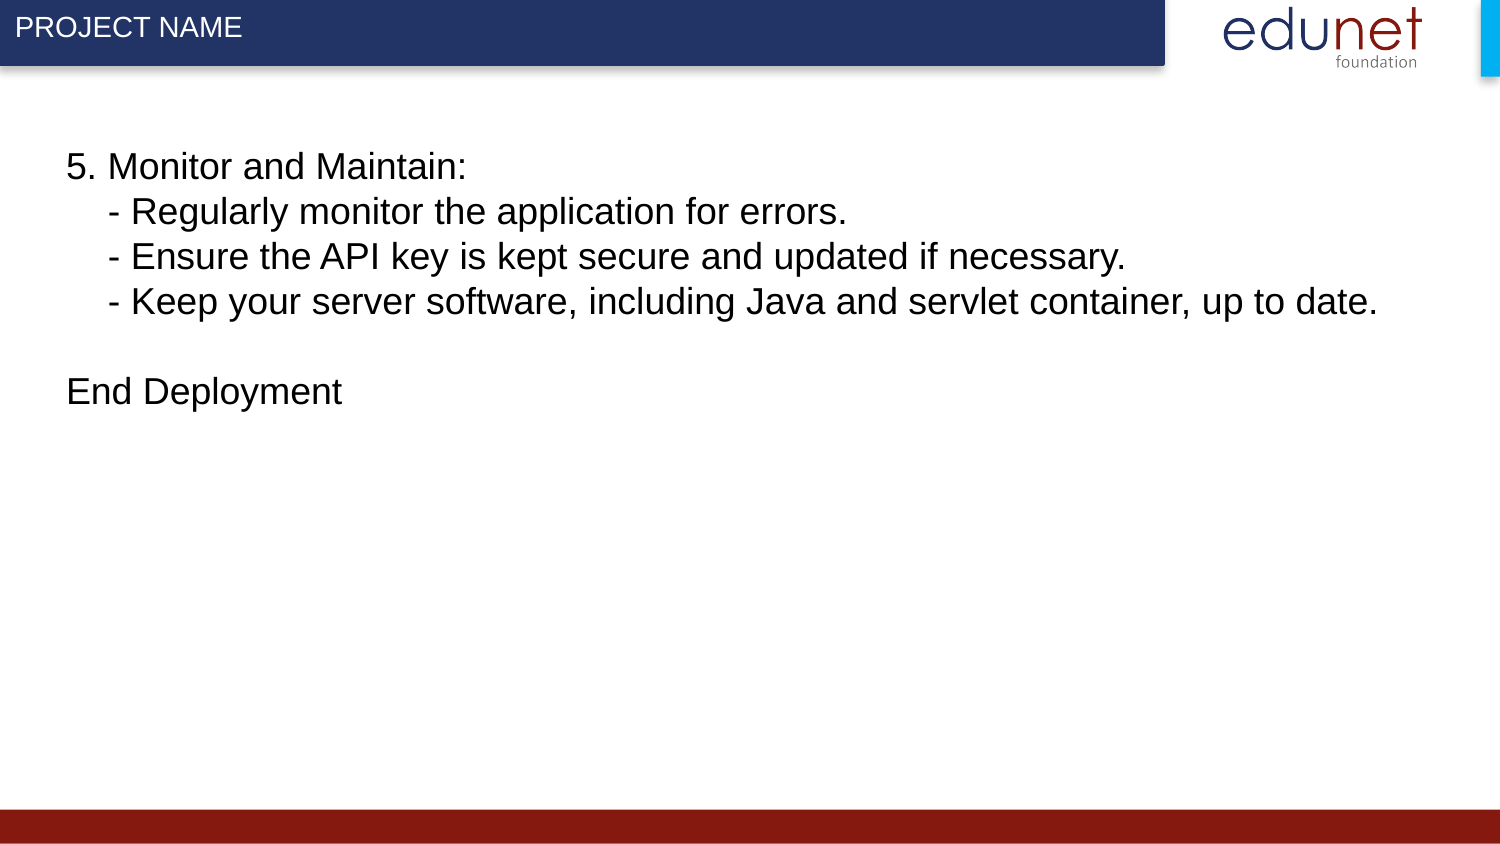

# 5. Monitor and Maintain: - Regularly monitor the application for errors. - Ensure the API key is kept secure and updated if necessary. - Keep your server software, including Java and servlet container, up to date. End Deployment